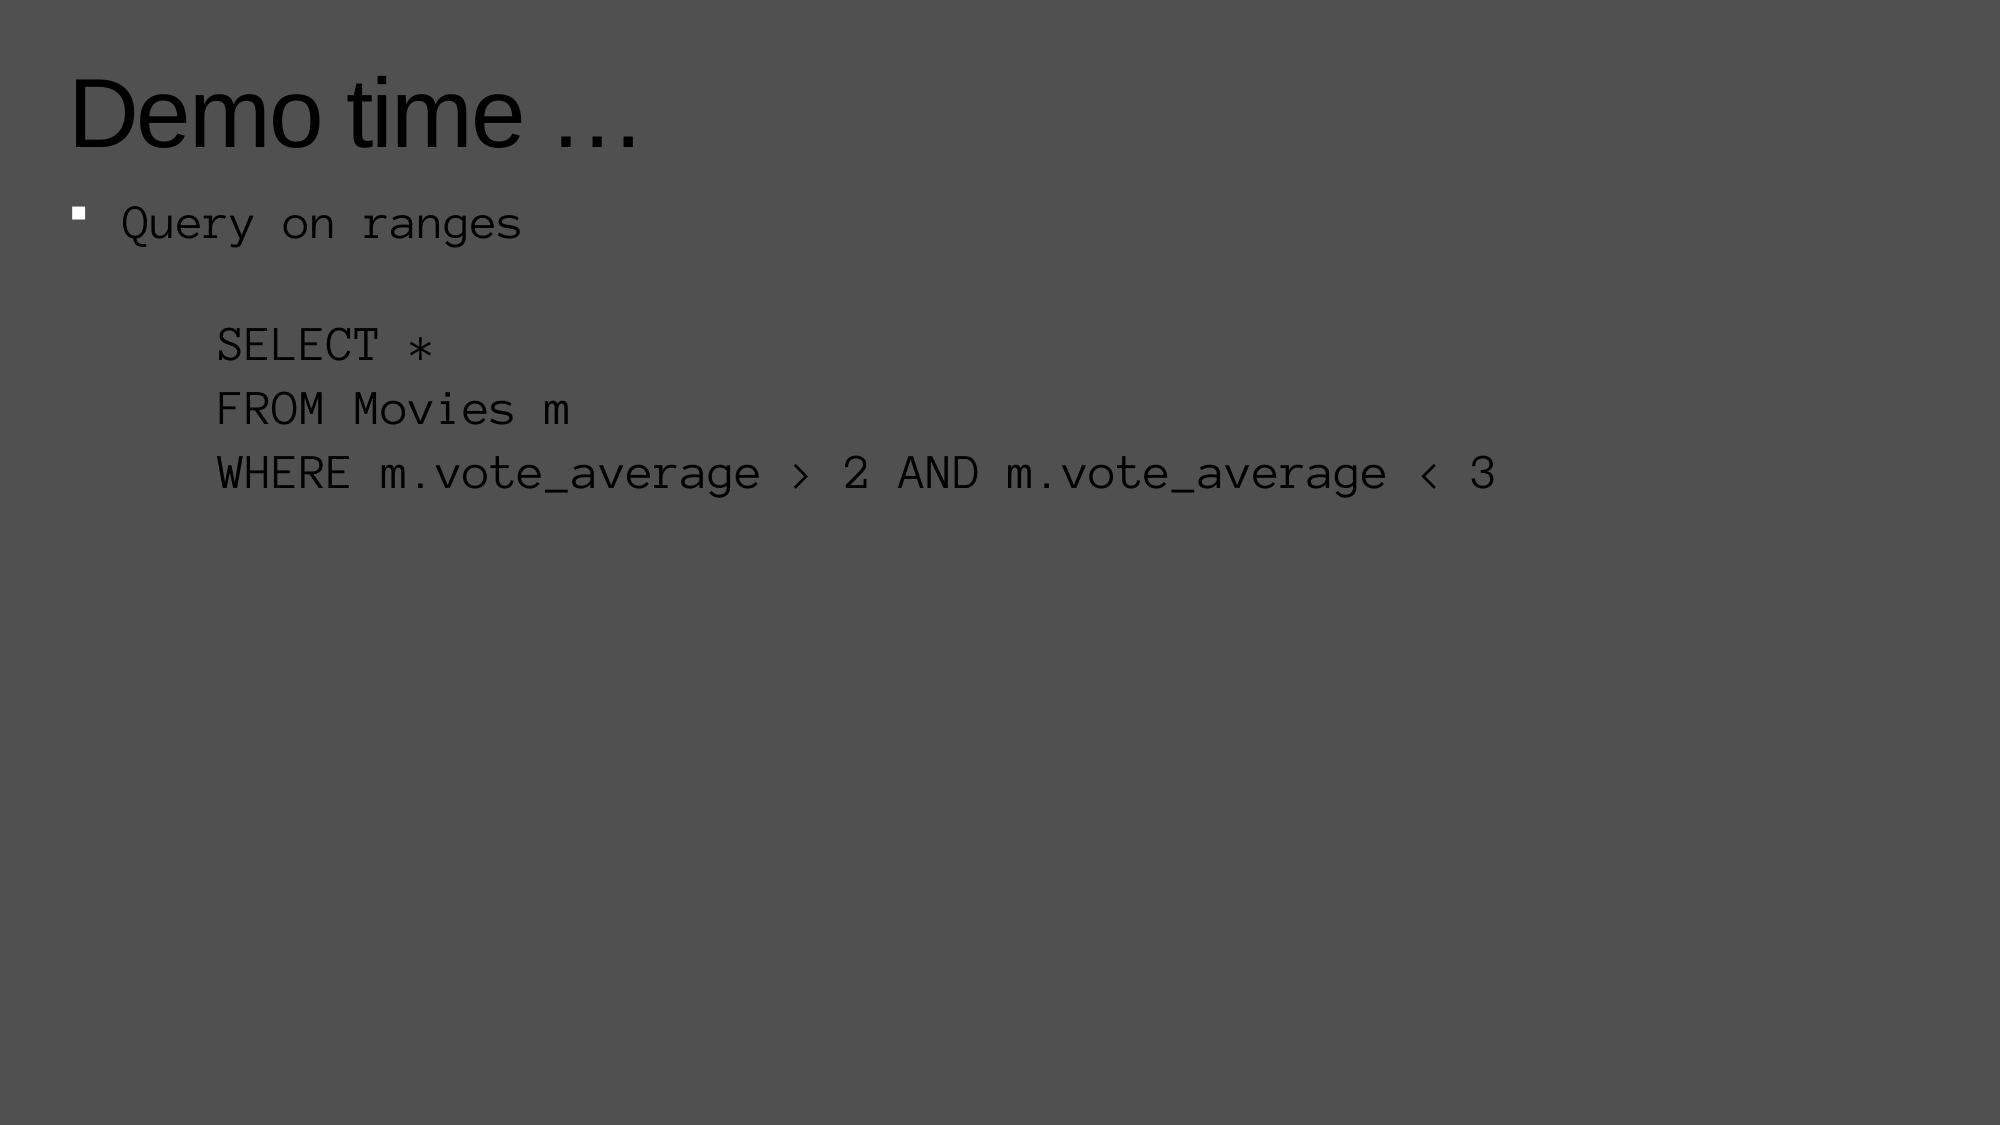

# Demo time …
Query on ranges
	SELECT *
	FROM Movies m
	WHERE m.vote_average > 2 AND m.vote_average < 3